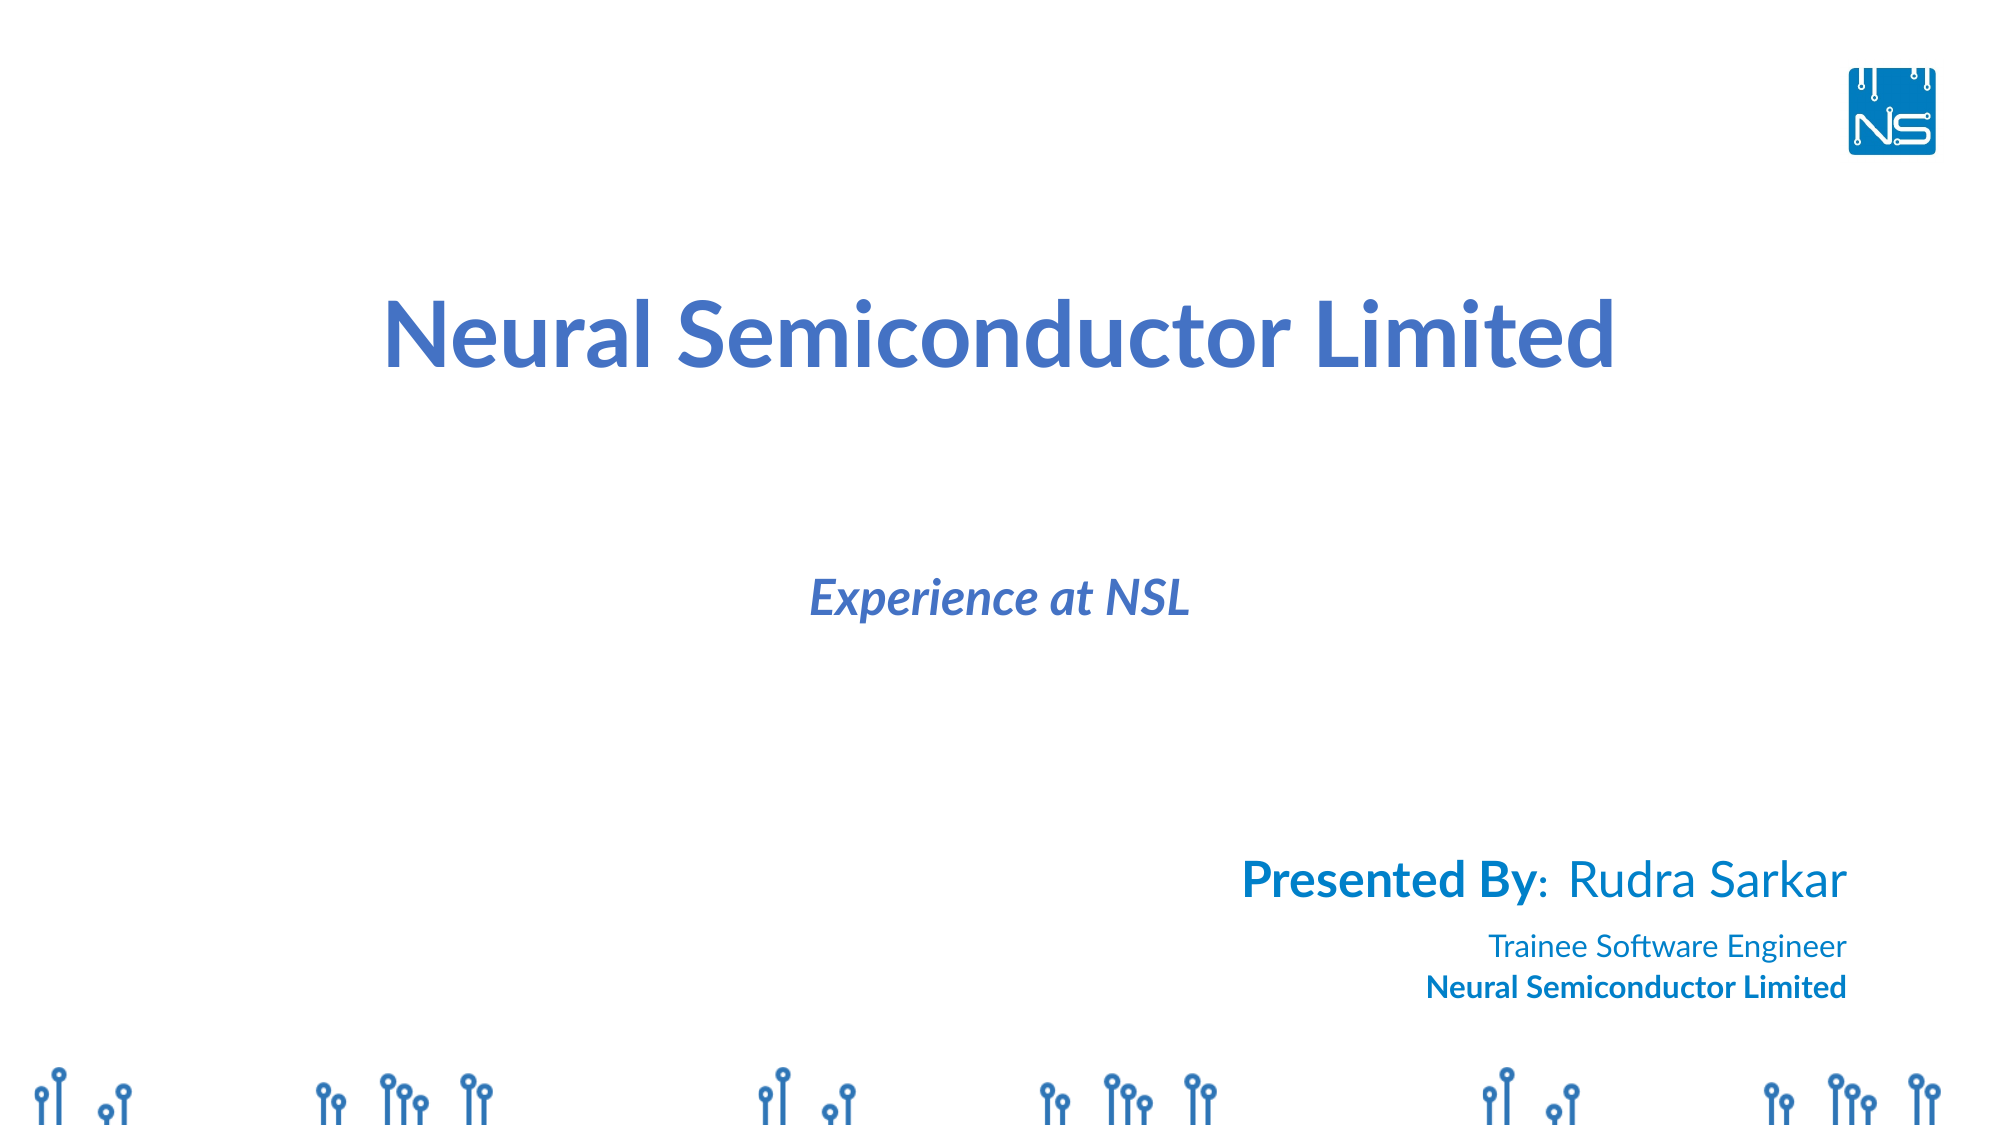

Neural Semiconductor Limited

Experience at NSL

Presented By:  Rudra Sarkar
	Trainee Software Engineer
Neural Semiconductor Limited